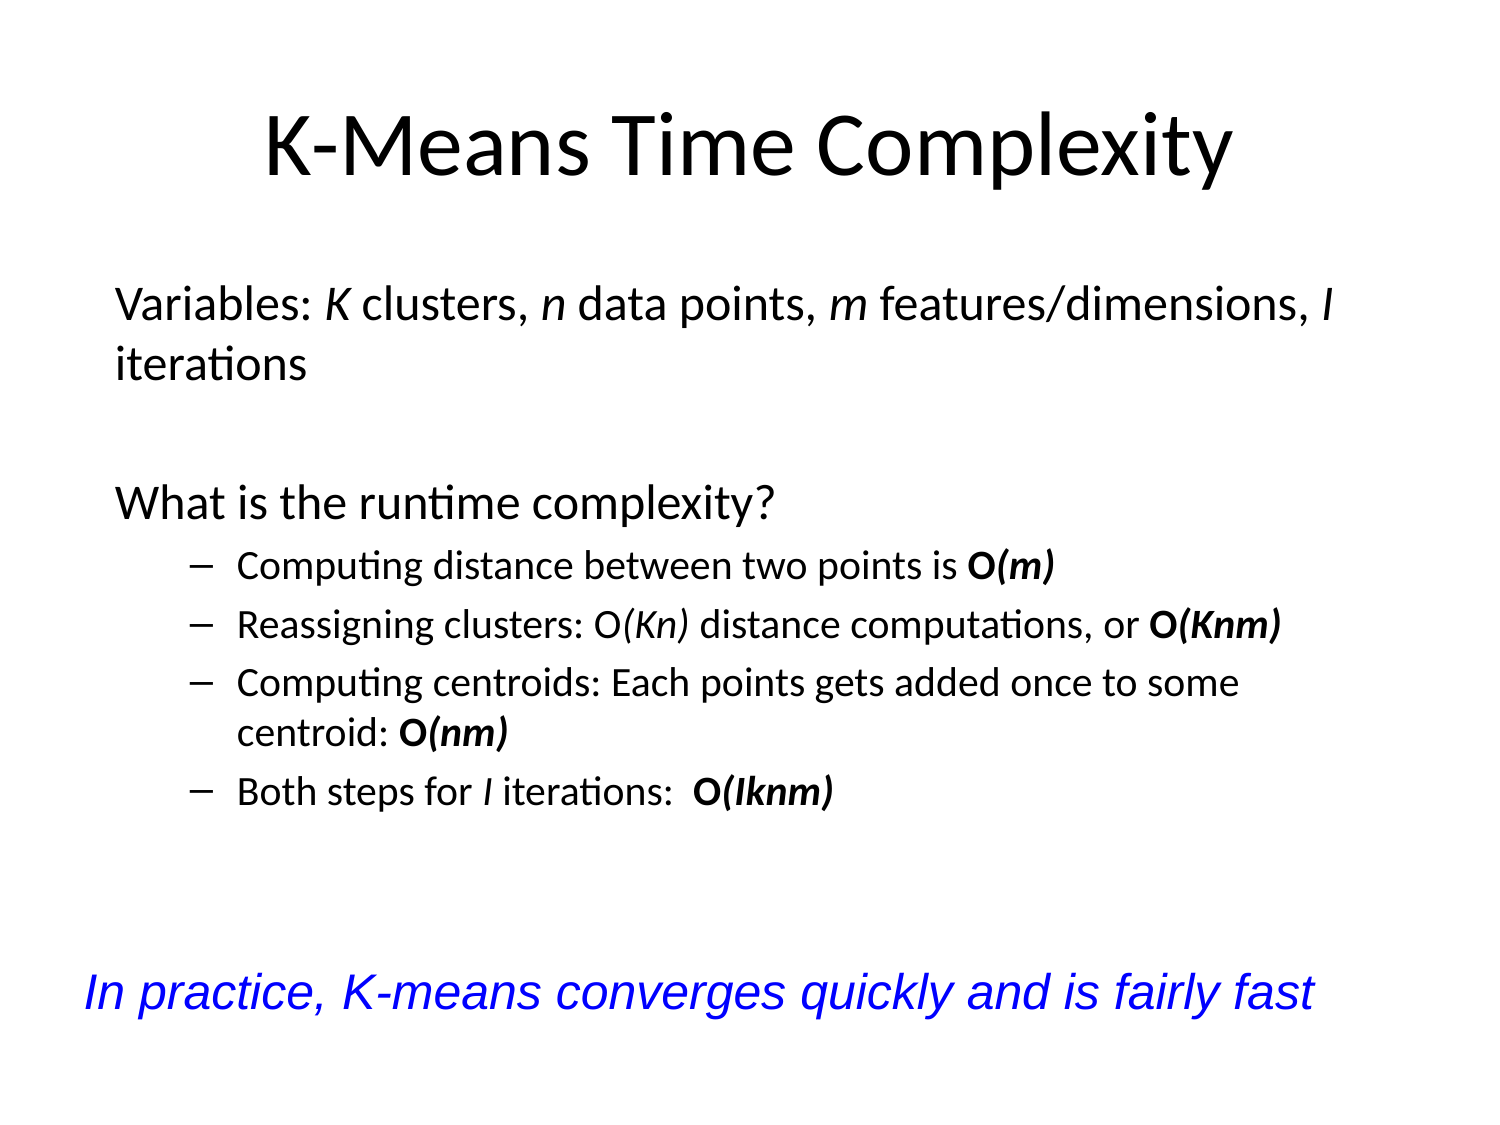

# K-Means Time Complexity
Variables: K clusters, n data points, m features/dimensions, I iterations

What is the runtime complexity?
Computing distance between two points is O(m)
Reassigning clusters: O(Kn) distance computations, or O(Knm)
Computing centroids: Each points gets added once to some centroid: O(nm)
Both steps for I iterations:  O(Iknm)
In practice, K-means converges quickly and is fairly fast